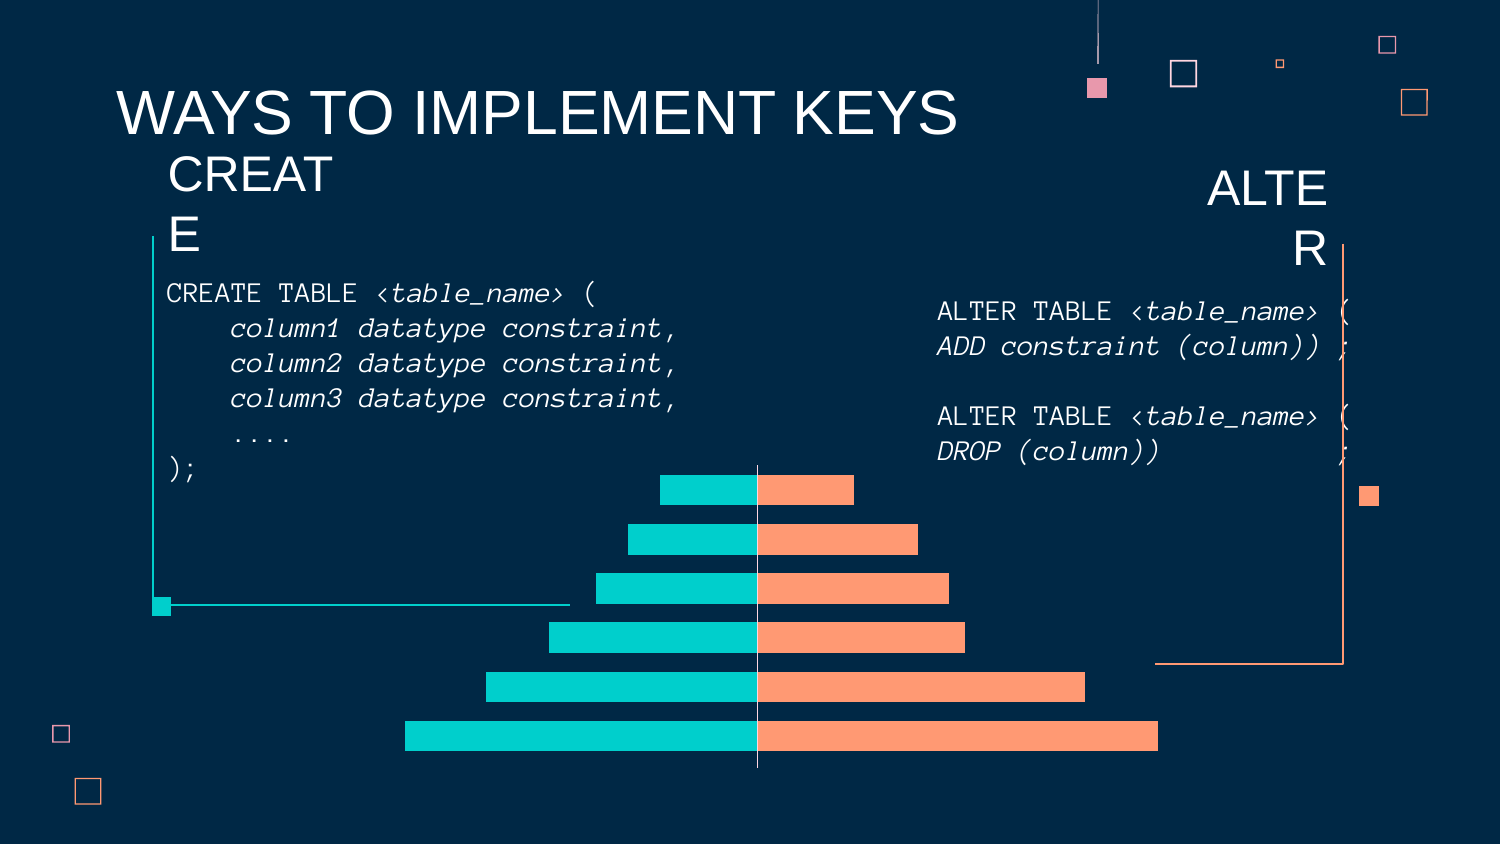

WAYS TO IMPLEMENT KEYS
ALTER
# CREATE
CREATE TABLE <table_name> (
    column1 datatype constraint,
    column2 datatype constraint,
    column3 datatype constraint,
    ....
);

ALTER TABLE <table_name> (
    ADD constraint (column)) ;

ALTER TABLE <table_name> (
    DROP (column))           ;